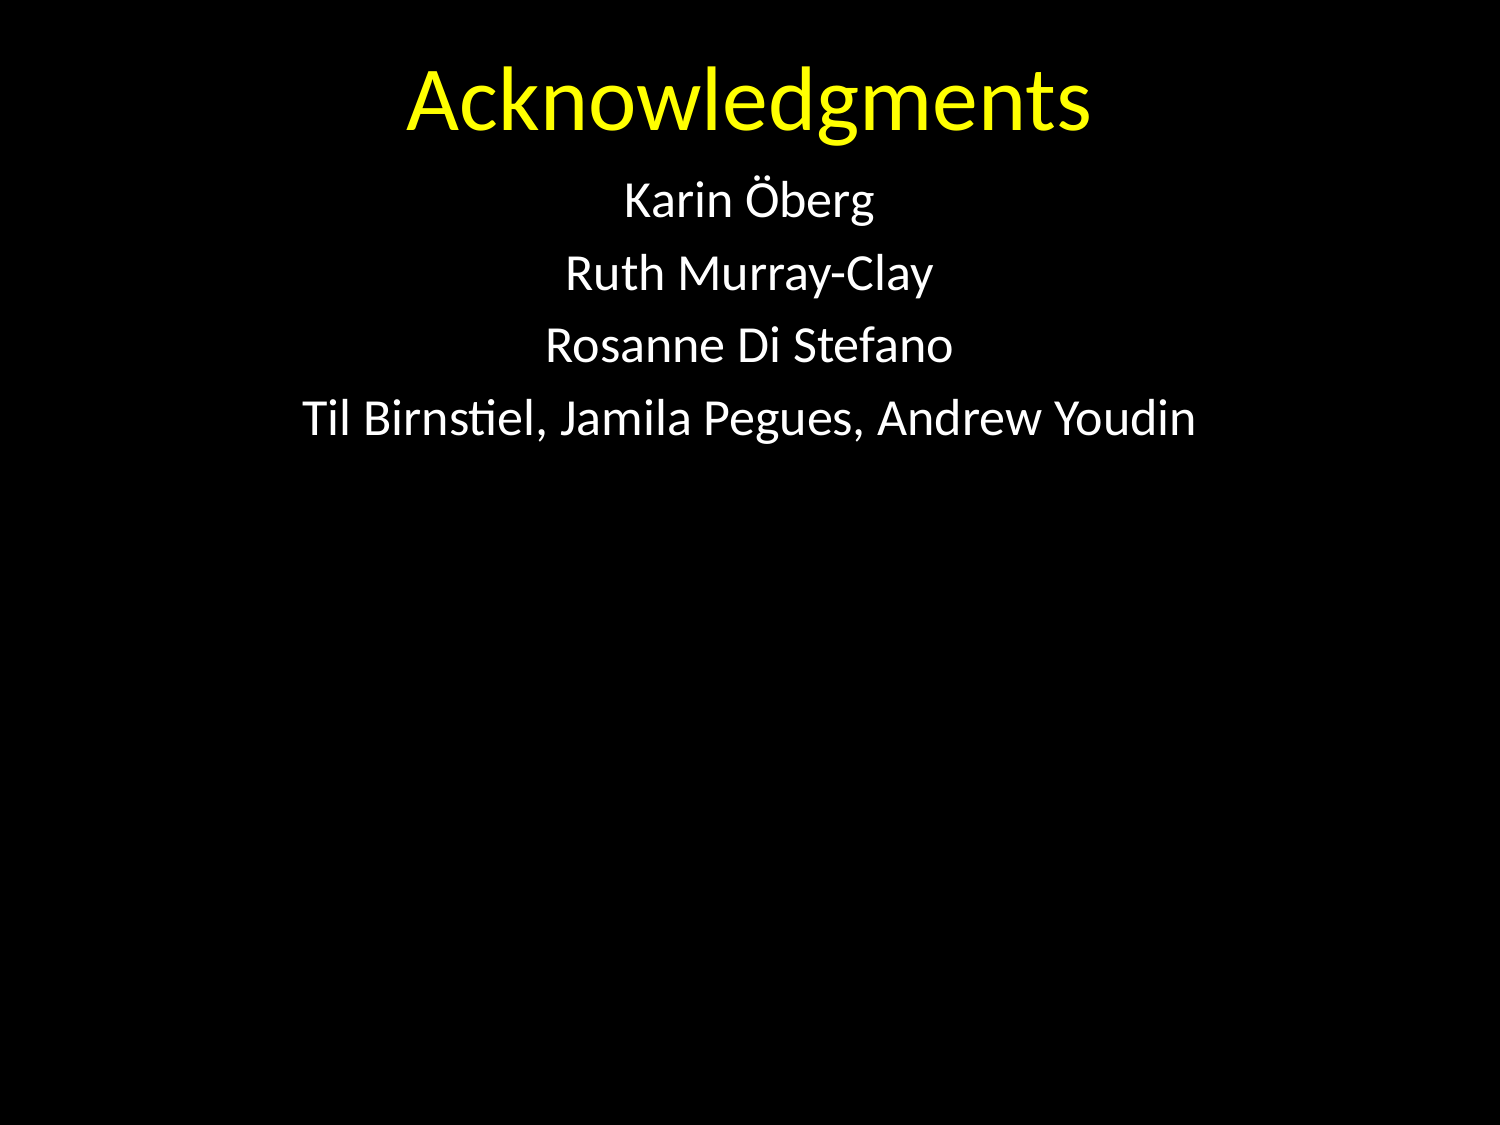

# Acknowledgments
Karin Öberg
Ruth Murray-Clay
Rosanne Di Stefano
Til Birnstiel, Jamila Pegues, Andrew Youdin